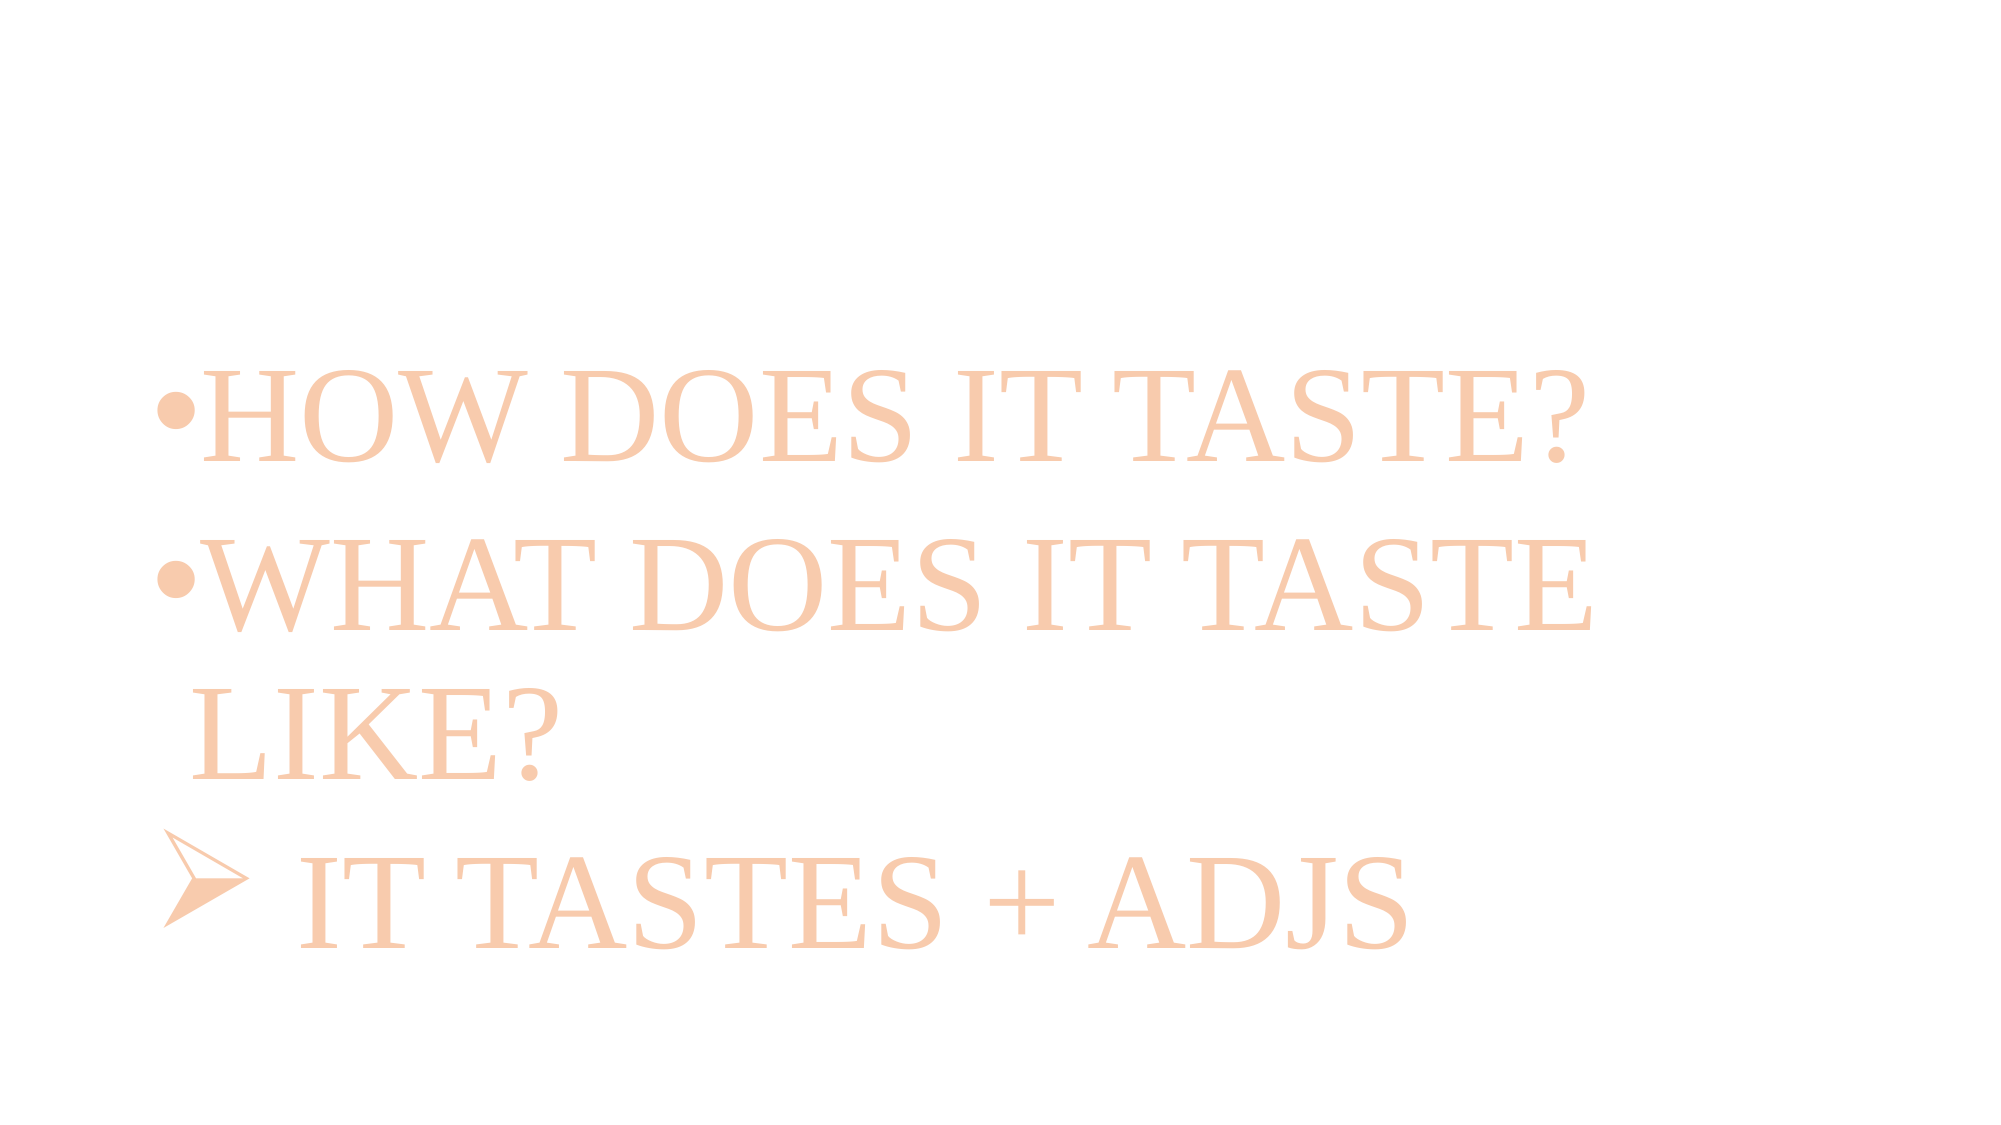

#

HOW DOES IT TASTE?
WHAT DOES IT TASTE LIKE?
 IT TASTES + ADJS